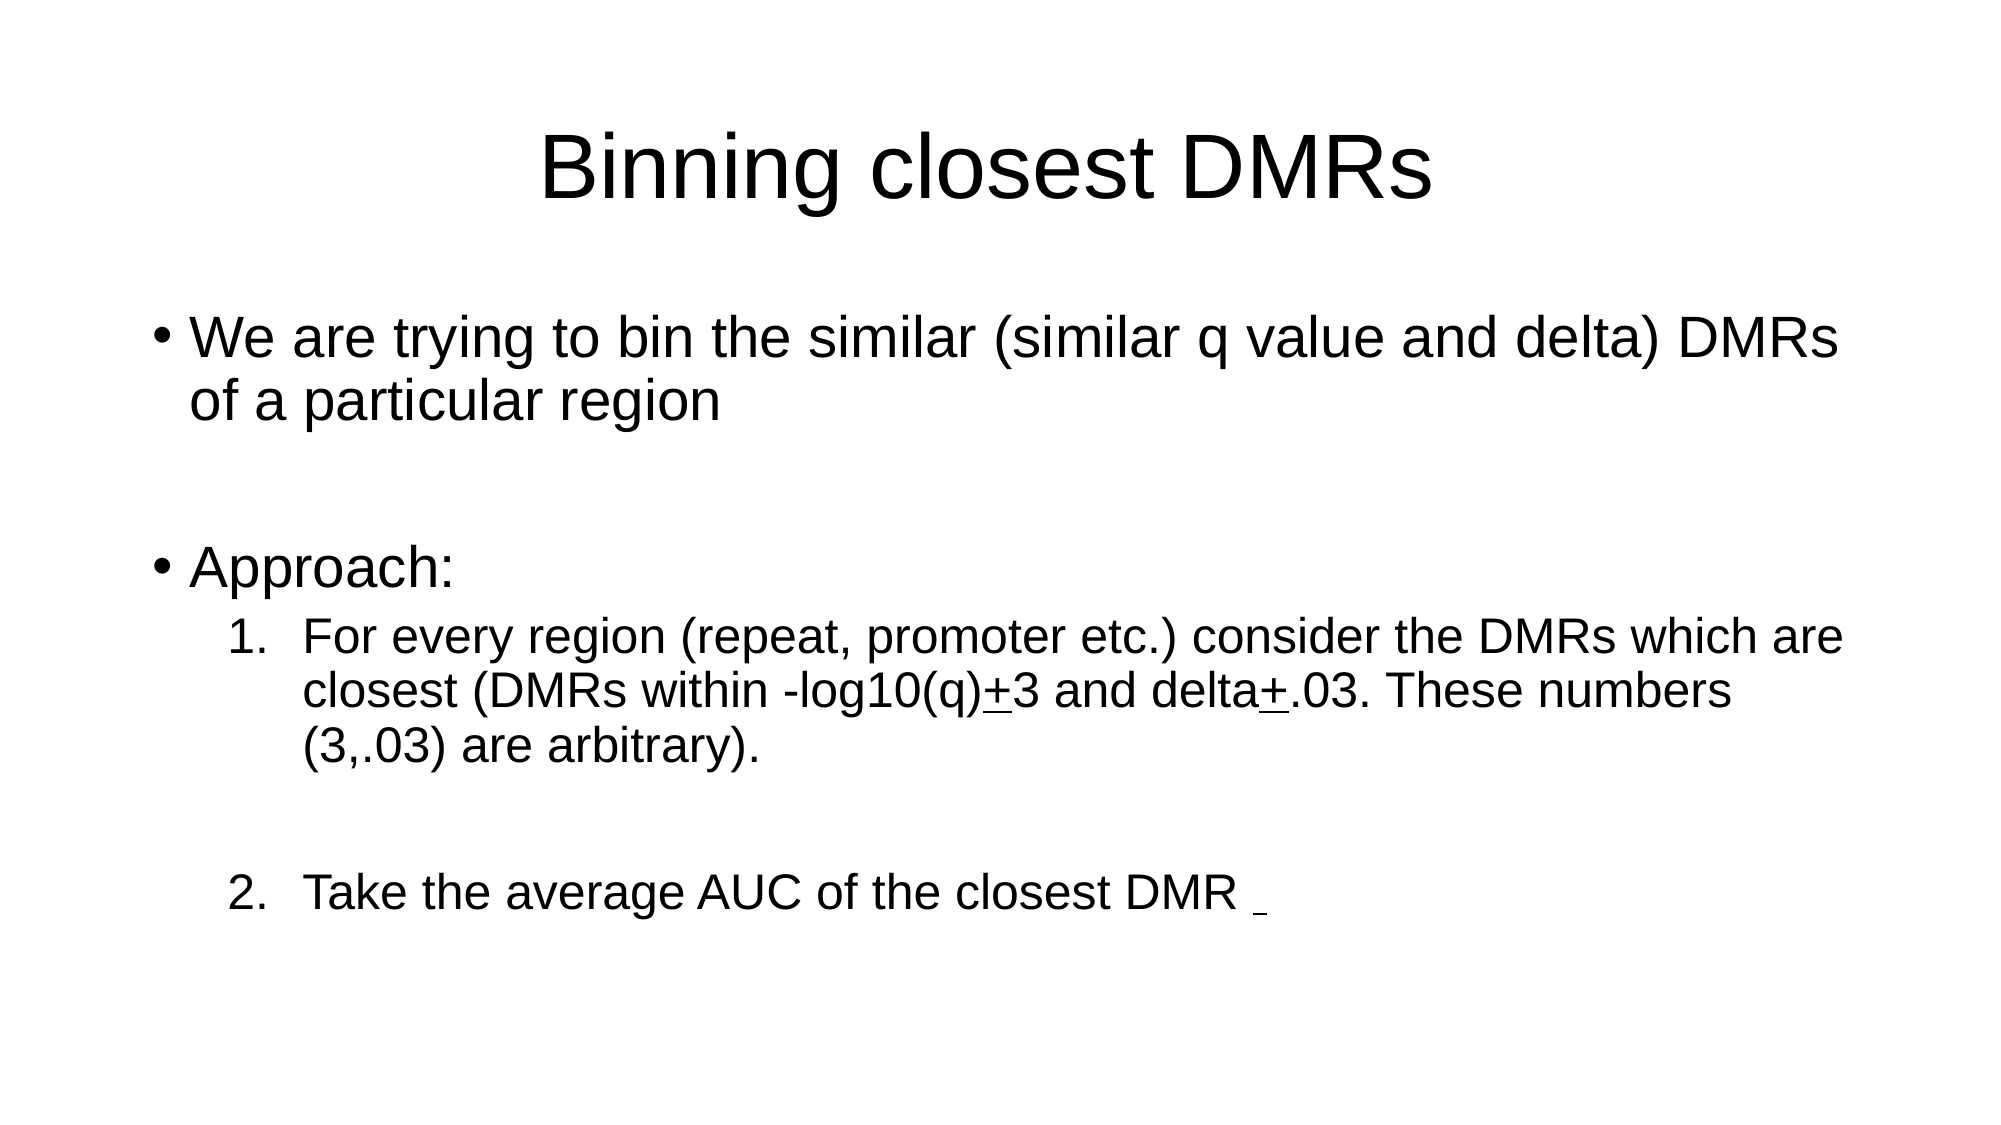

# Binning closest DMRs
We are trying to bin the similar (similar q value and delta) DMRs of a particular region

Approach:
For every region (repeat, promoter etc.) consider the DMRs which are closest (DMRs within -log10(q)+3 and delta+.03. These numbers (3,.03) are arbitrary).

Take the average AUC of the closest DMR